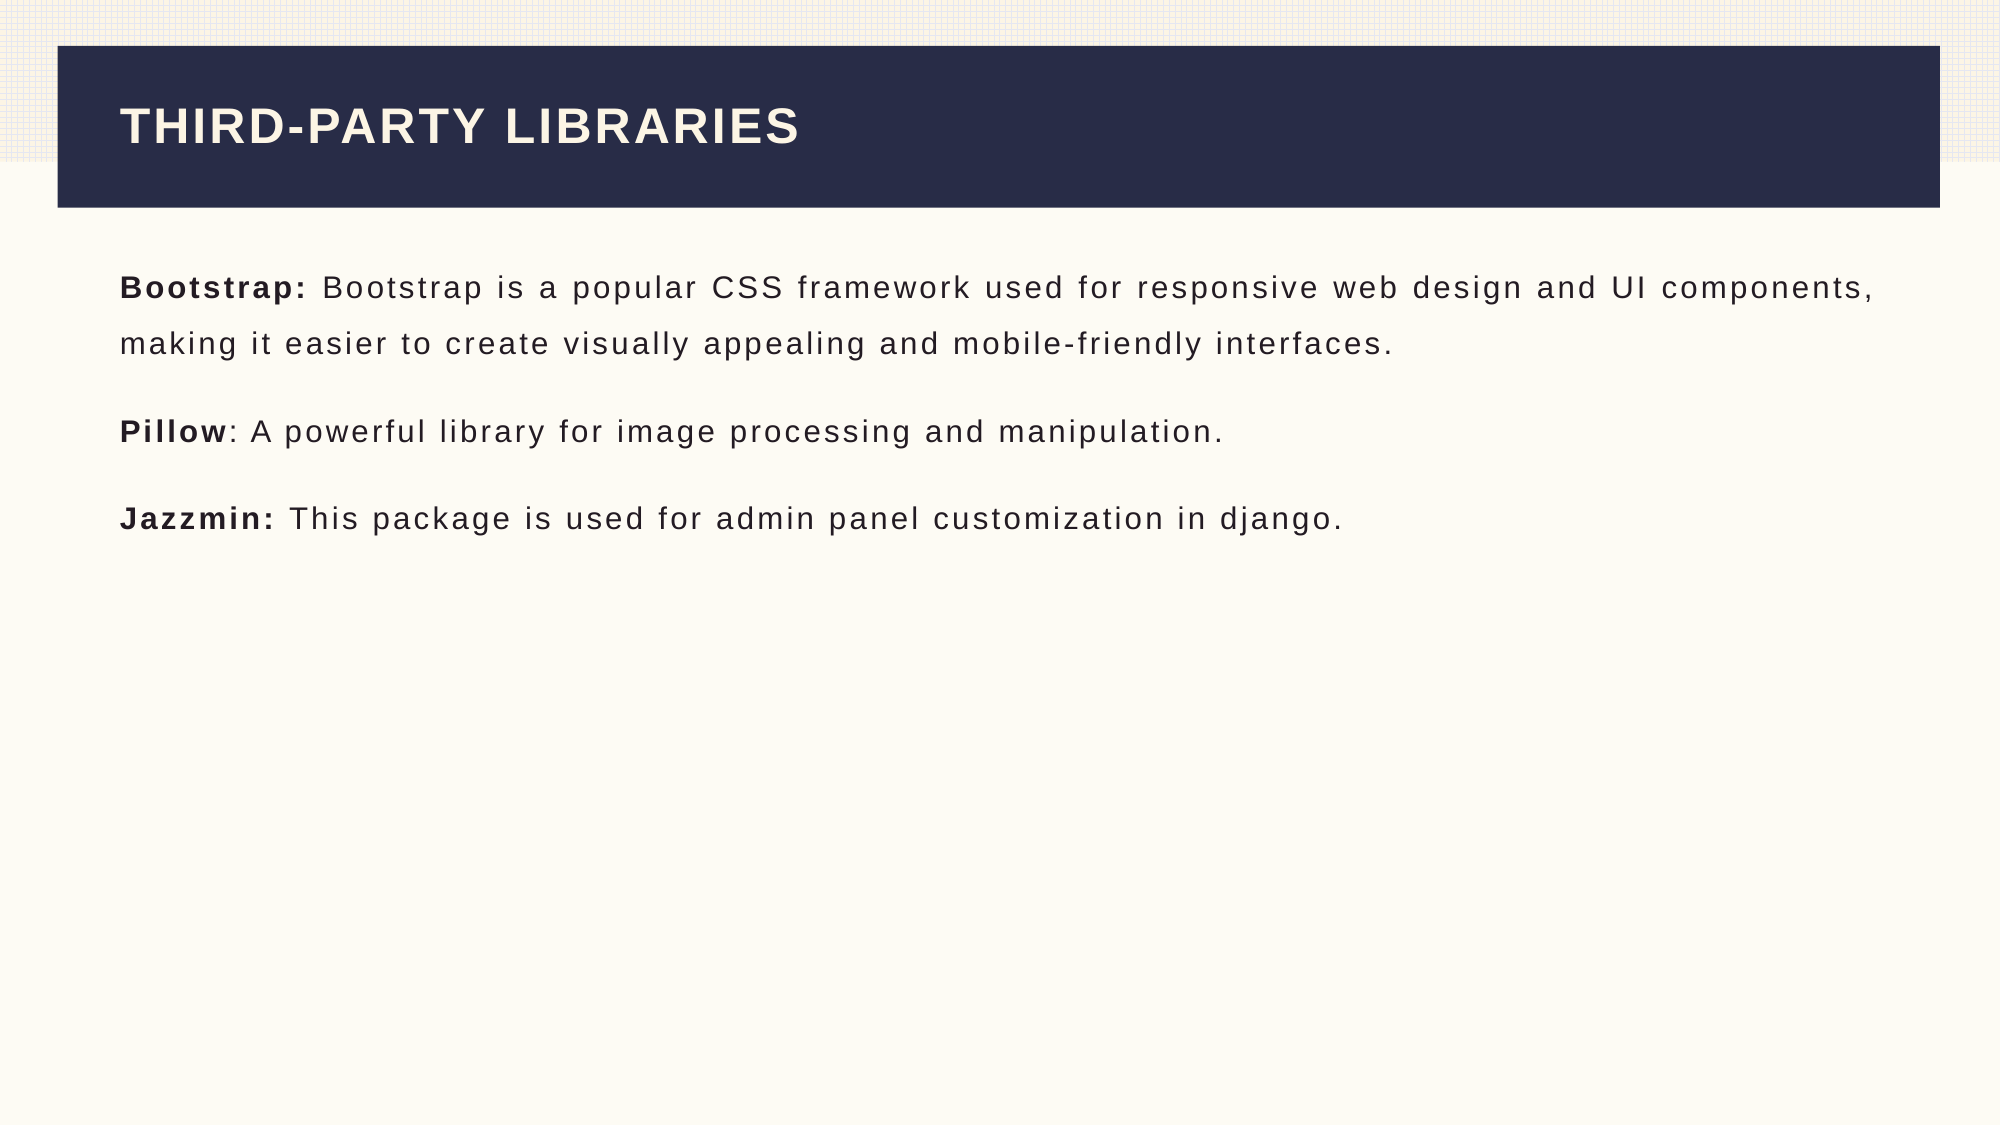

# THIRD-PARTY LIBRARIES
Bootstrap: Bootstrap is a popular CSS framework used for responsive web design and UI components, making it easier to create visually appealing and mobile-friendly interfaces.
Pillow: A powerful library for image processing and manipulation.
Jazzmin: This package is used for admin panel customization in django.